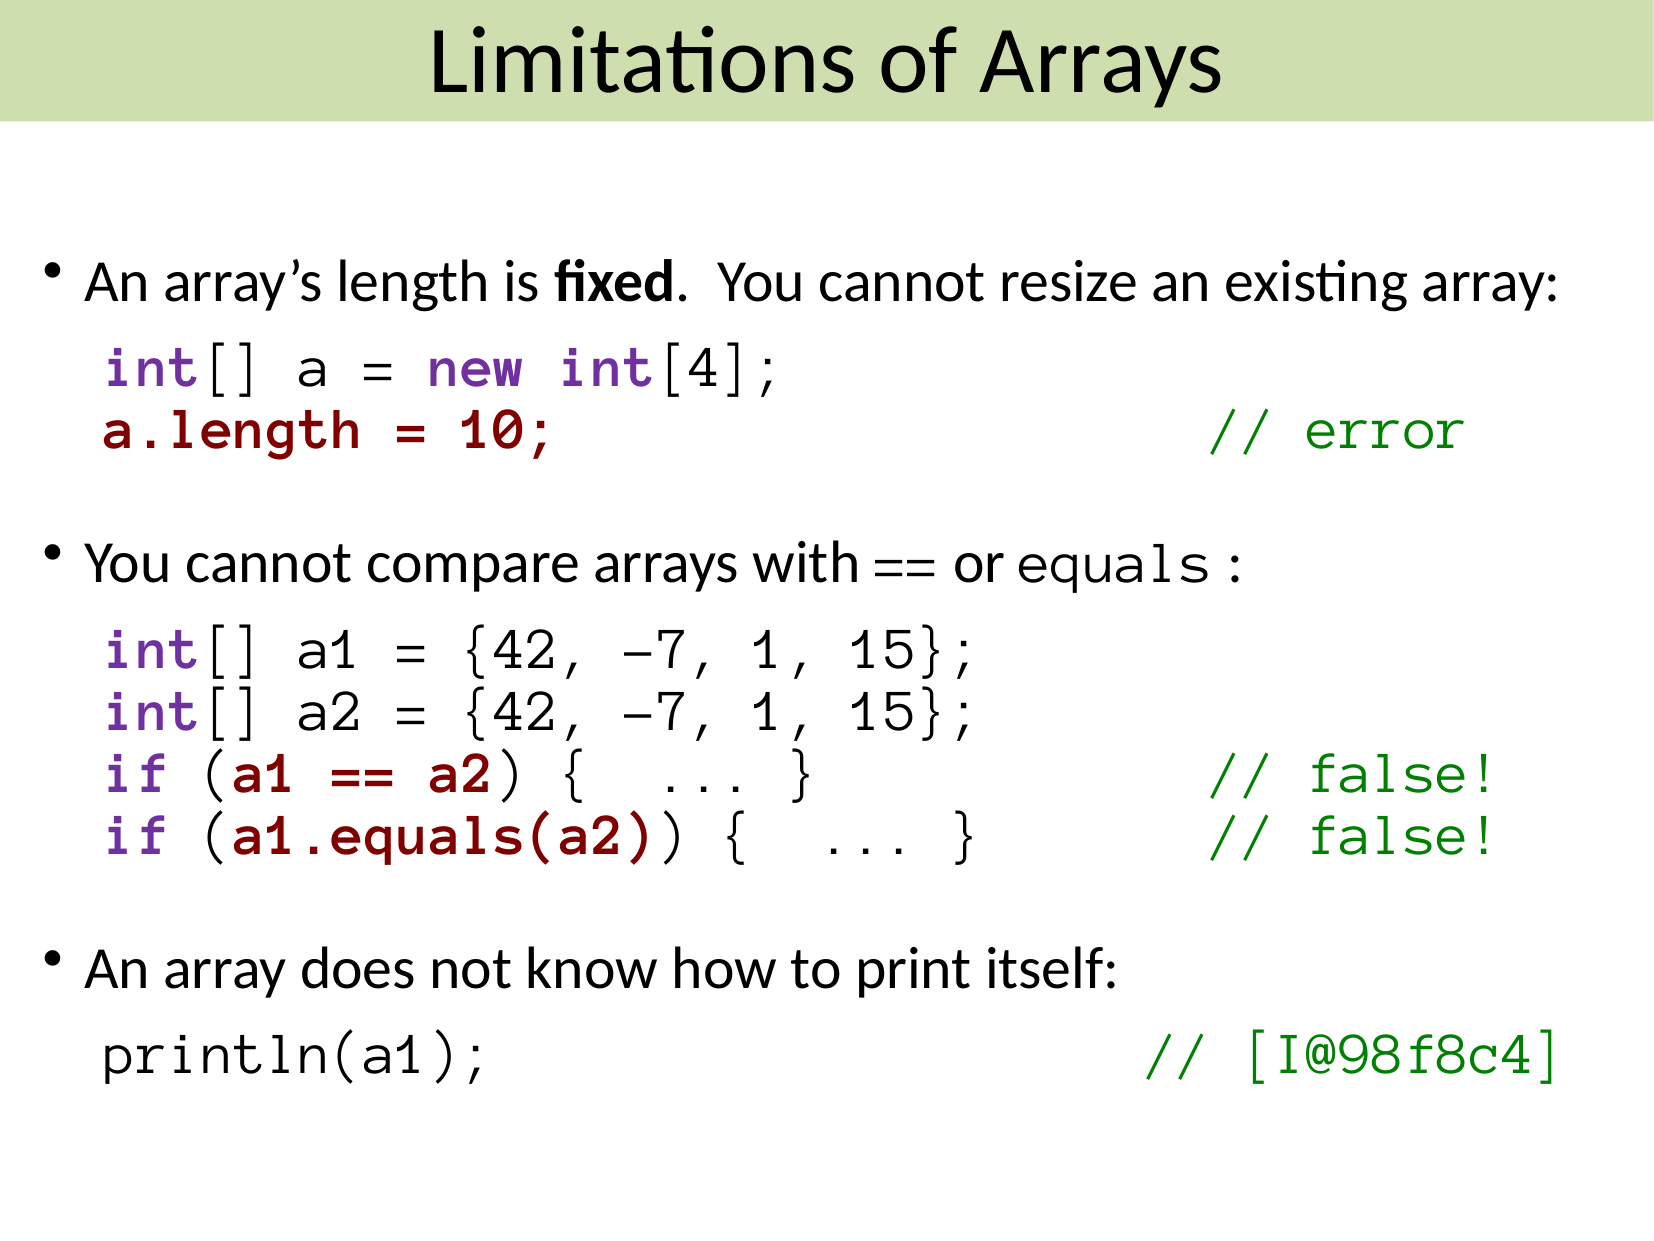

# Limitations of Arrays
Limitations of Arrays
An array’s length is fixed.  You cannot resize an existing array:

int[] a = new int[4];
a.length = 10;                    // error

You cannot compare arrays with == or equals :

int[] a1 = {42, -7, 1, 15};
int[] a2 = {42, -7, 1, 15};
if (a1 == a2) {  ... }            // false!
if (a1.equals(a2)) {  ... }       // false!

An array does not know how to print itself:

println(a1);                    // [I@98f8c4]